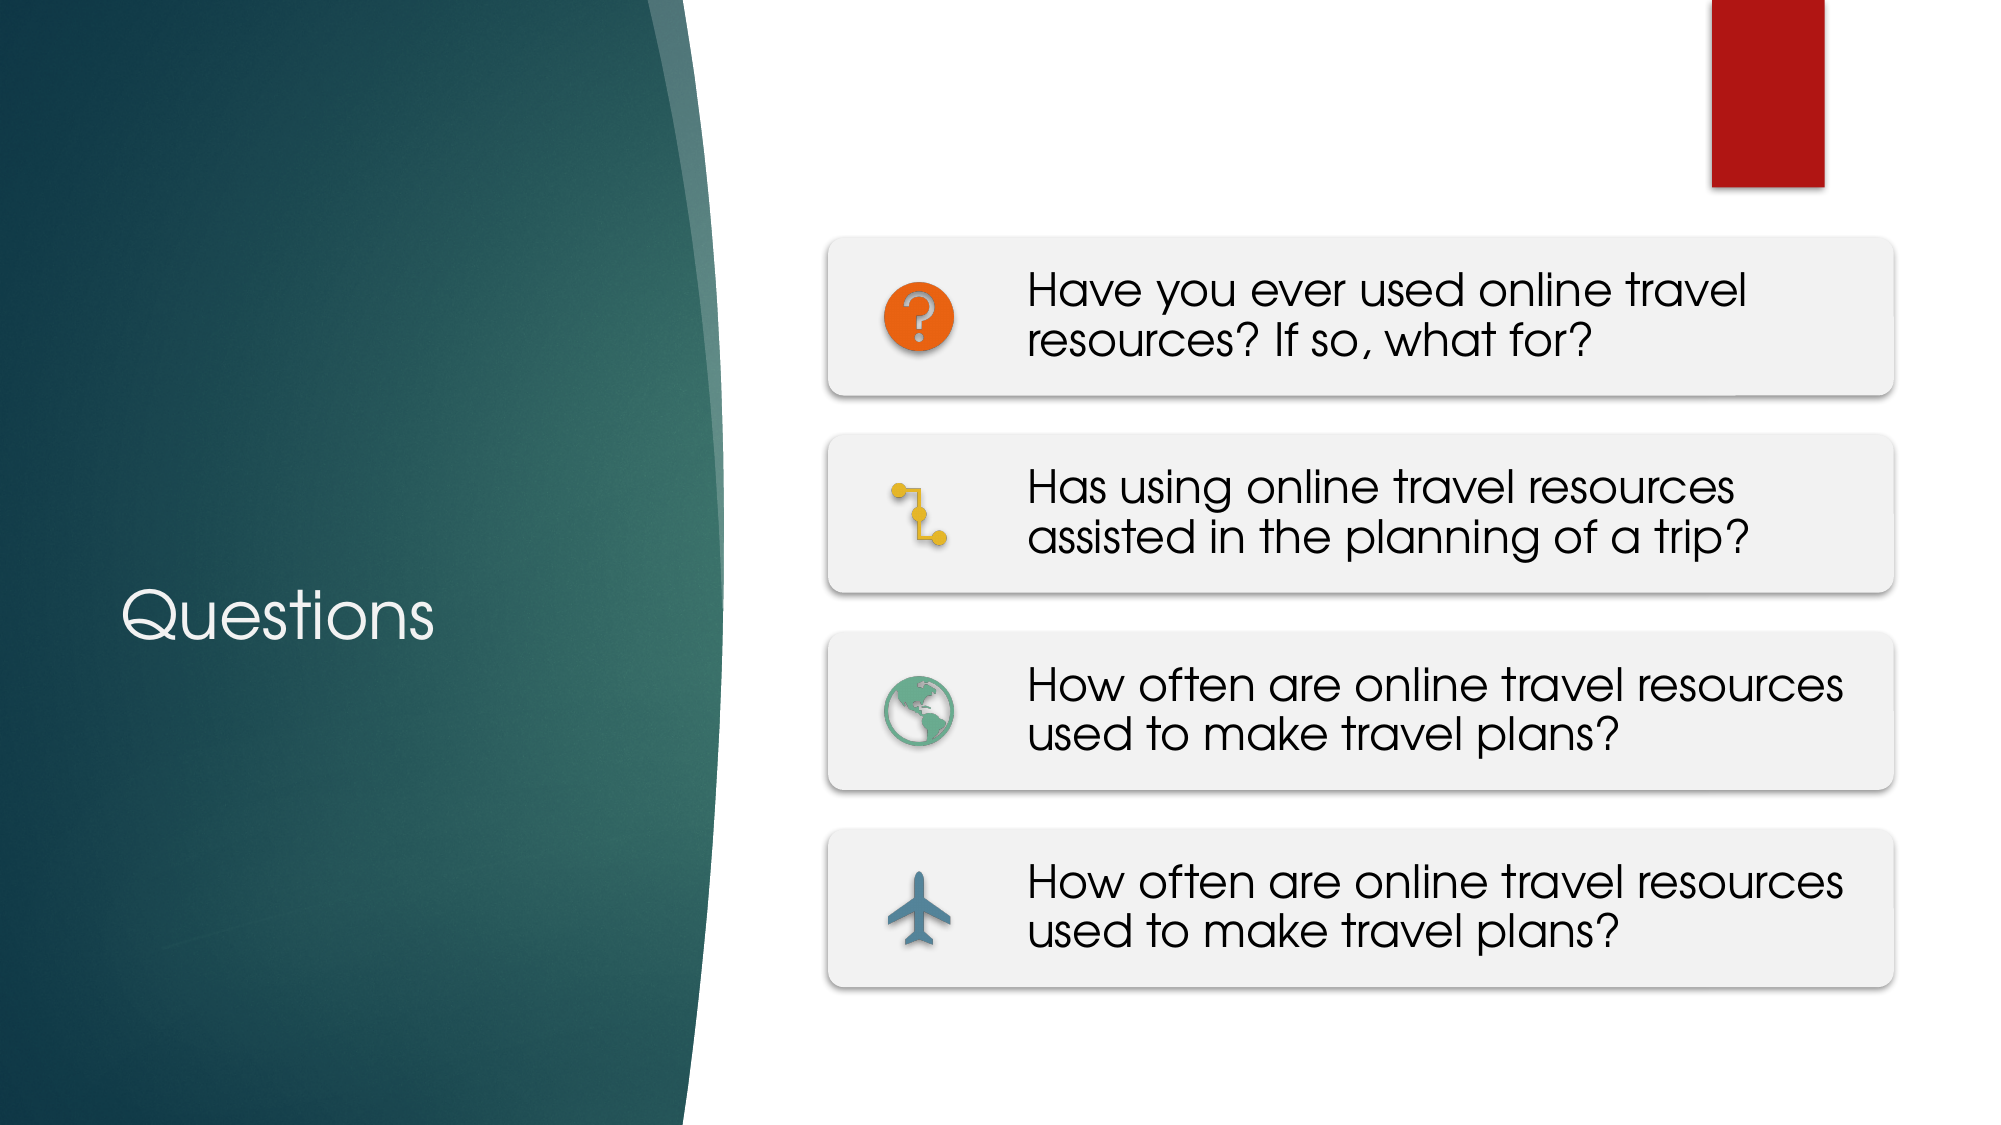

# Questions
Have you ever used online travel resources? If so, what for?
Has using online travel resources assisted in the planning of a trip?
How often are online travel resources used to make travel plans?
How often are online travel resources used to make travel plans?